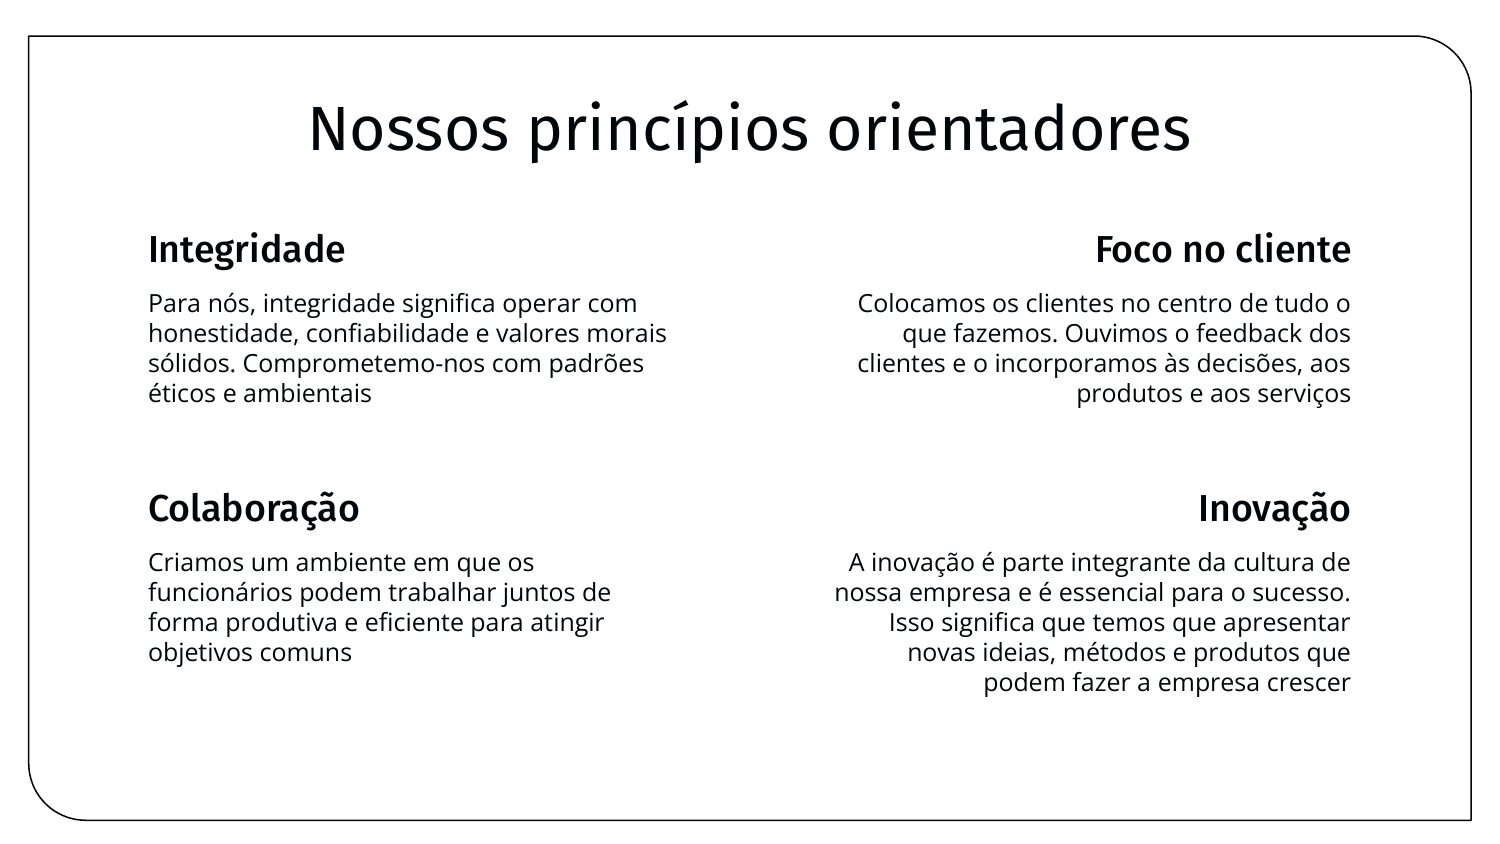

# Nossos princípios orientadores
Integridade
Foco no cliente
Para nós, integridade significa operar com honestidade, confiabilidade e valores morais sólidos. Comprometemo-nos com padrões éticos e ambientais
Colocamos os clientes no centro de tudo o que fazemos. Ouvimos o feedback dos clientes e o incorporamos às decisões, aos produtos e aos serviços
Colaboração
Inovação
Criamos um ambiente em que os funcionários podem trabalhar juntos de forma produtiva e eficiente para atingir objetivos comuns
A inovação é parte integrante da cultura de nossa empresa e é essencial para o sucesso. Isso significa que temos que apresentar novas ideias, métodos e produtos que podem fazer a empresa crescer